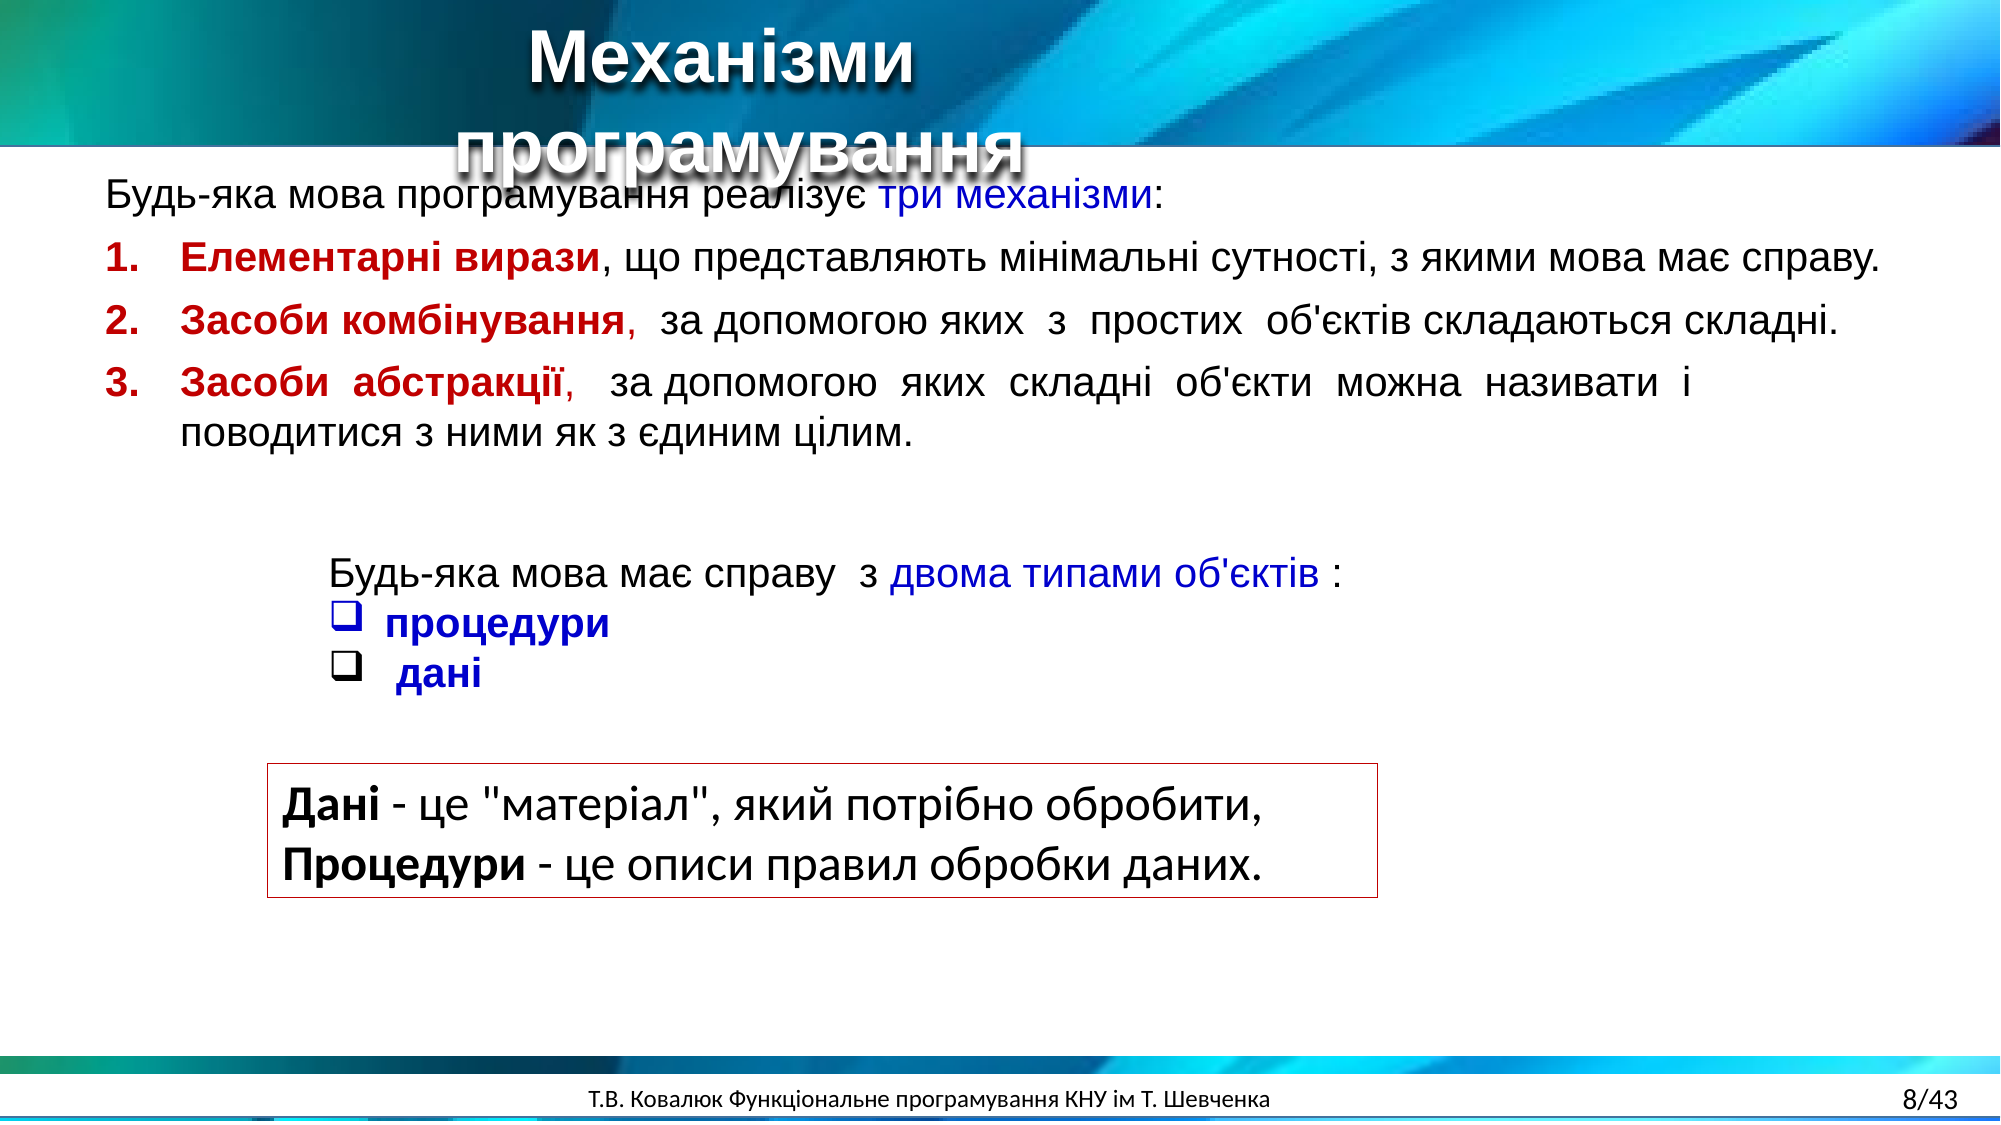

Механізми  програмування
Будь-яка мова програмування реалізує три механізми:
Елементарні вирази, що представляють мінімальні сутності, з якими мова має справу.
Засоби комбінування,  за допомогою яких  з  простих  об'єктів складаються складні.
Засоби  абстракції,   за допомогою  яких  складні  об'єкти  можна  називати  і  поводитися з ними як з єдиним цілим.
Будь-яка мова має справу  з двома типами об'єктів :
процедури
 дані
Дані - це "матеріал", який потрібно обробити,
Процедури - це описи правил обробки даних.
8/43